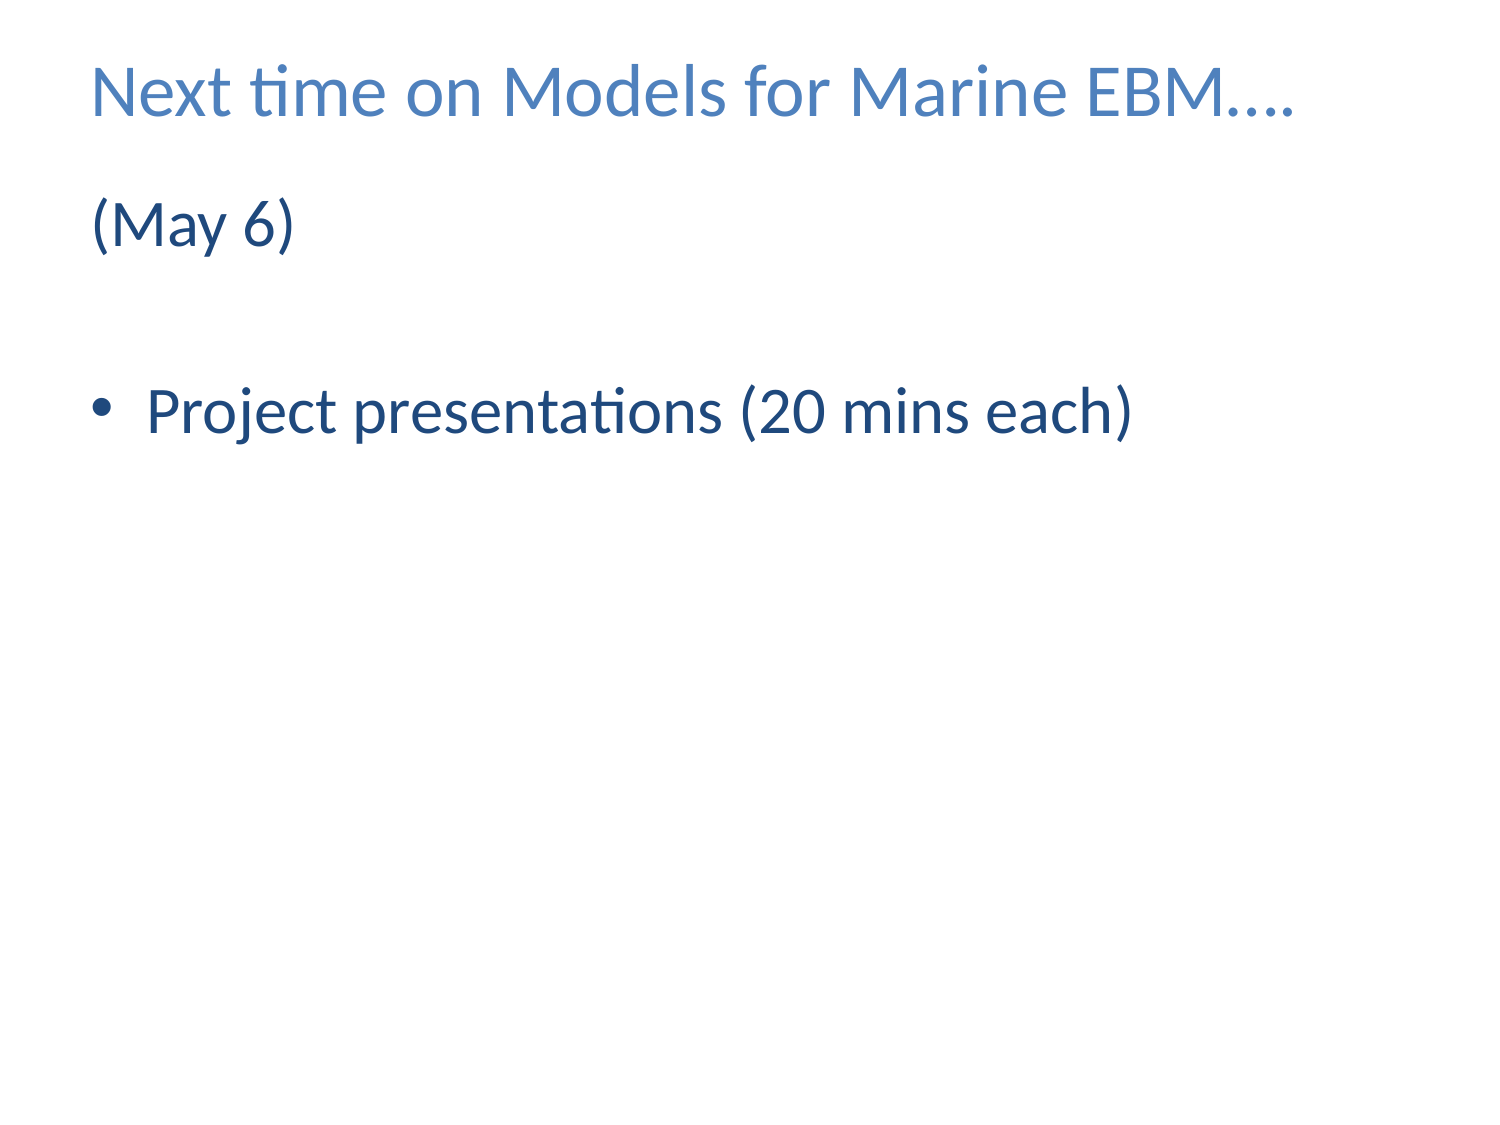

# Next time on Models for Marine EBM….
(May 6)

Project presentations (20 mins each)